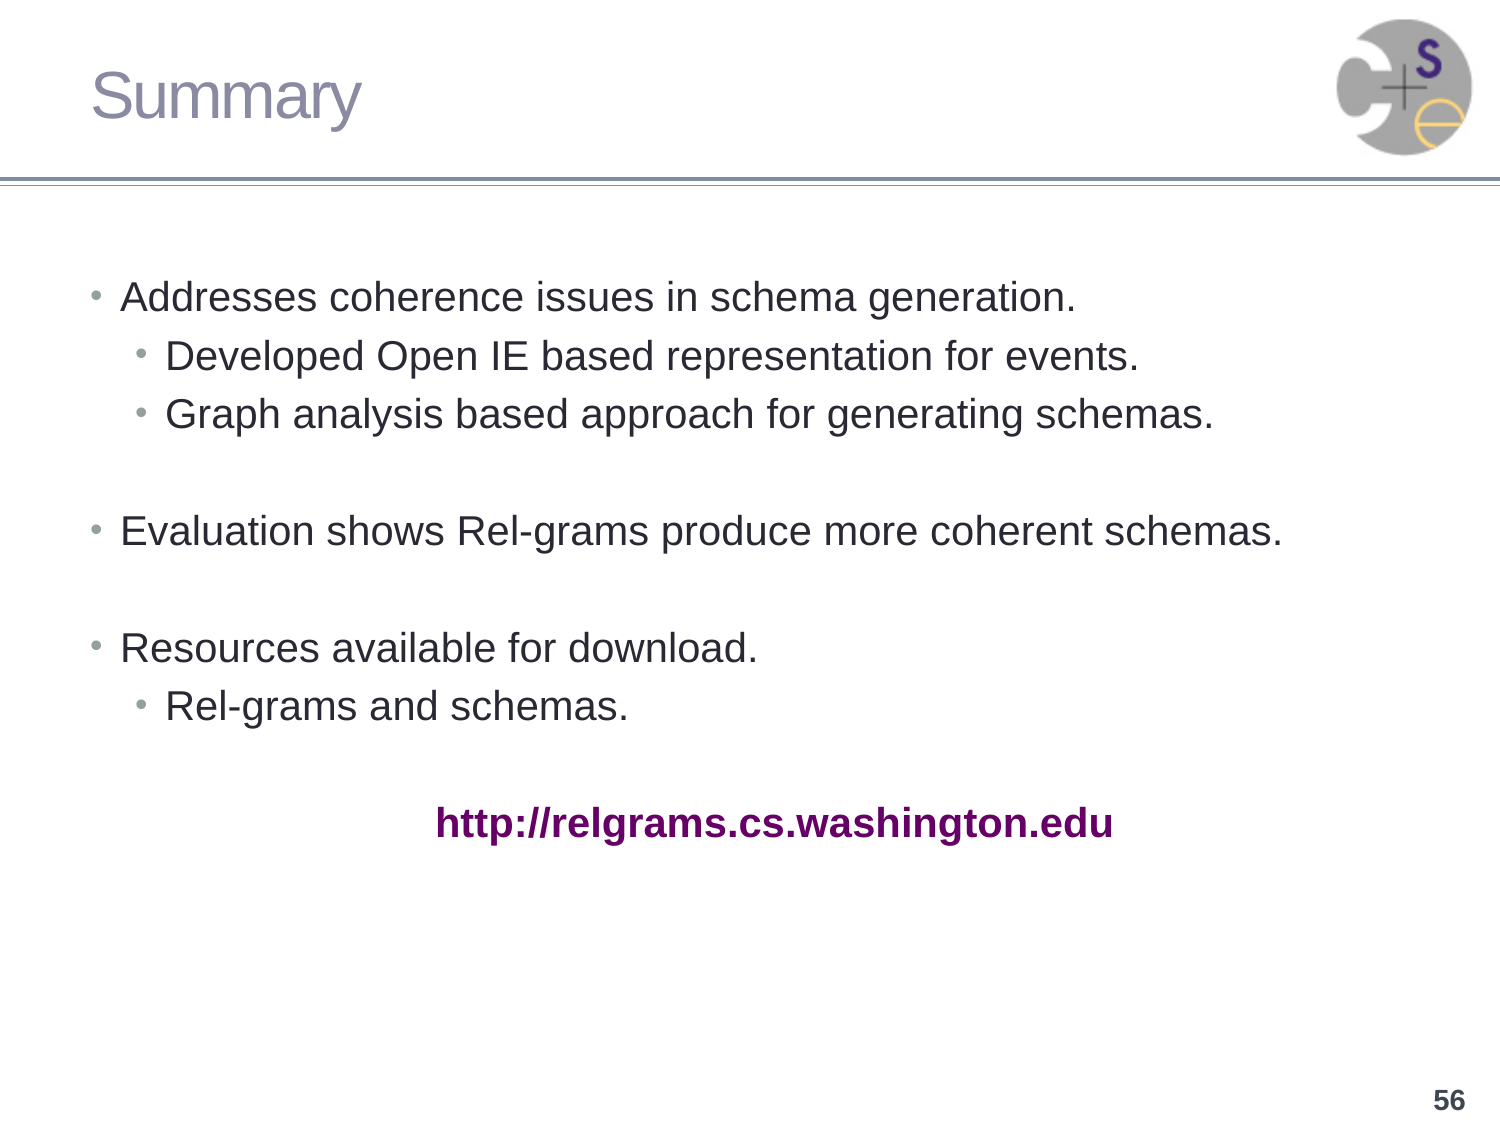

# Summary
Addresses coherence issues in schema generation.
Developed Open IE based representation for events.
Graph analysis based approach for generating schemas.

Evaluation shows Rel-grams produce more coherent schemas.

Resources available for download.
Rel-grams and schemas.

		http://relgrams.cs.washington.edu

56